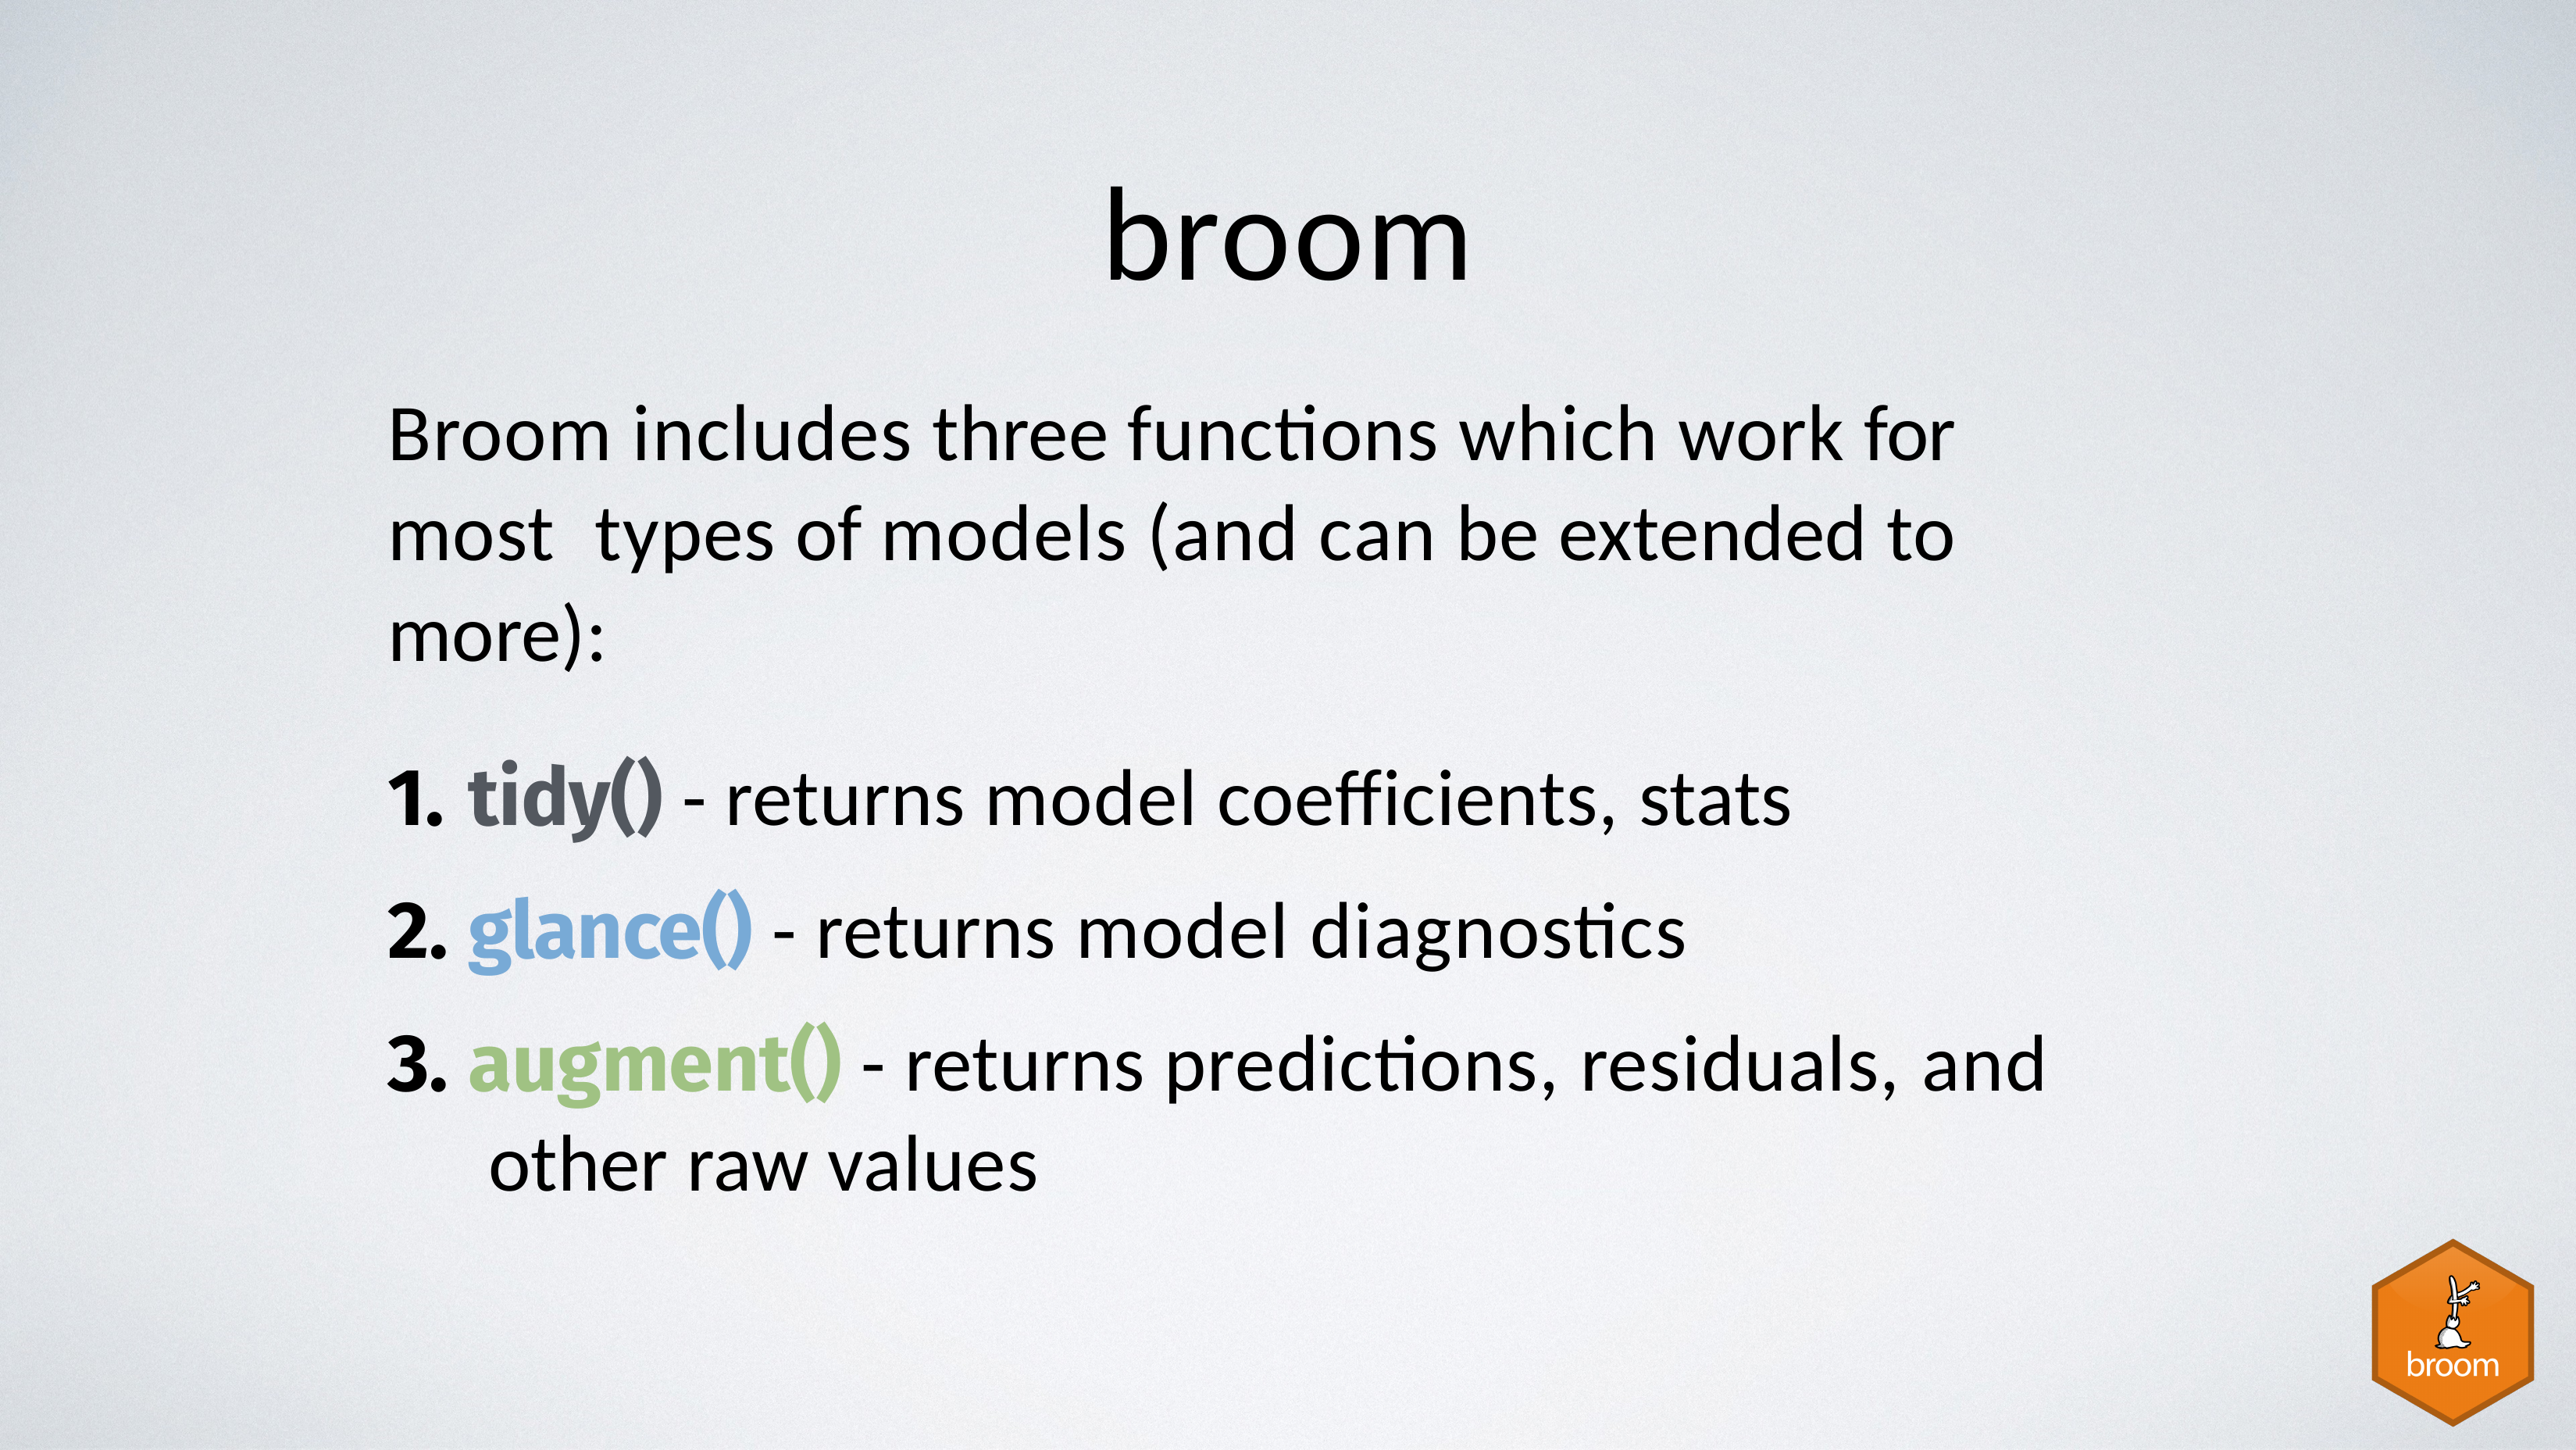

# broom
Broom includes three functions which work for most  types of models (and can be extended to more):
tidy() - returns model coeﬀicients, stats
glance() - returns model diagnostics
augment() - returns predictions, residuals, and  other raw values

26